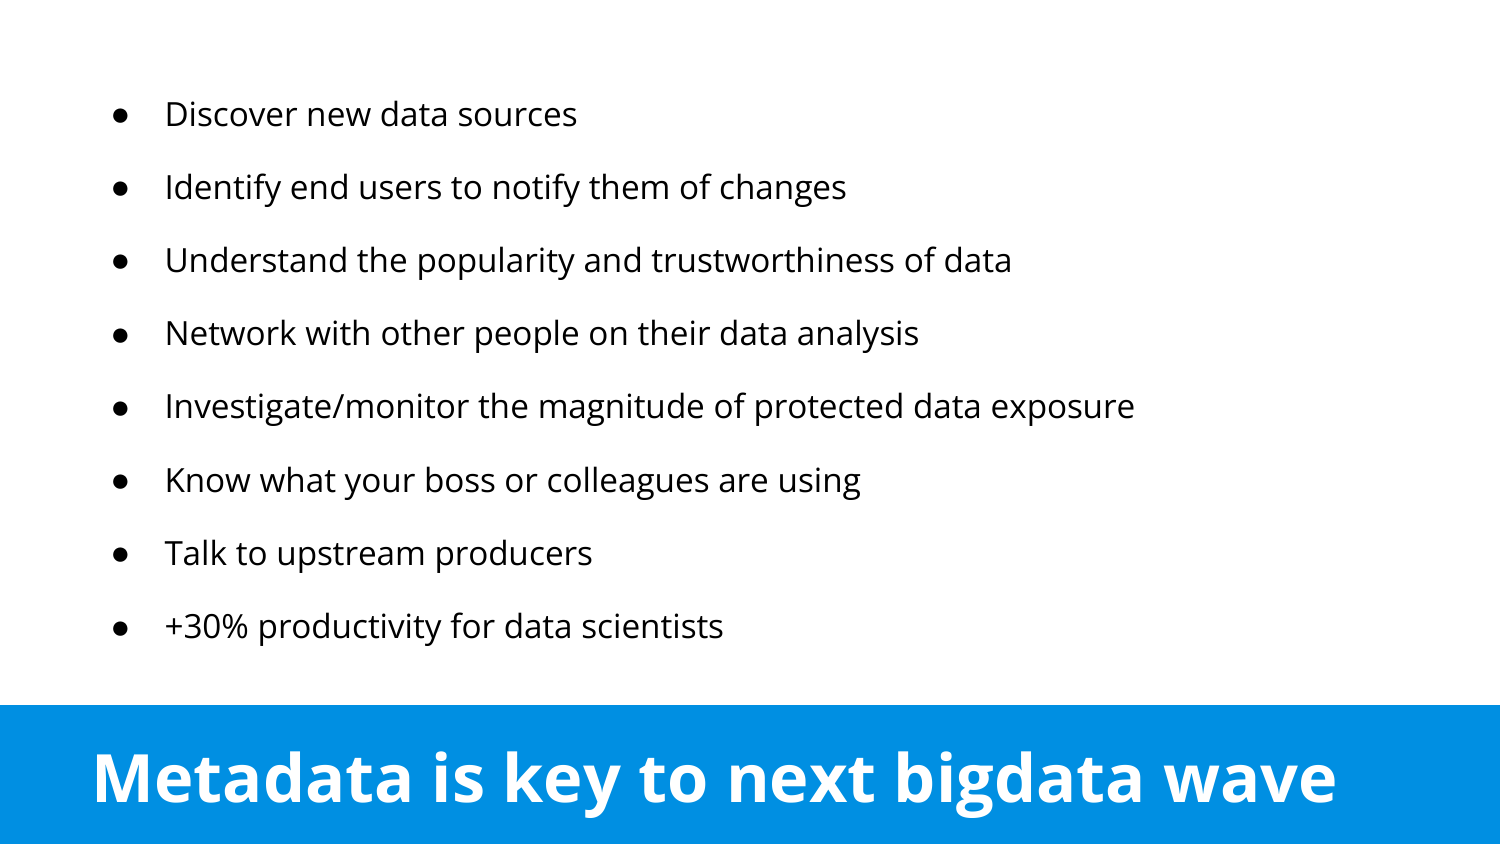

Discover new data sources
Identify end users to notify them of changes
Understand the popularity and trustworthiness of data
Network with other people on their data analysis
Investigate/monitor the magnitude of protected data exposure
Know what your boss or colleagues are using
Talk to upstream producers
+30% productivity for data scientists
# Metadata is key to next bigdata wave